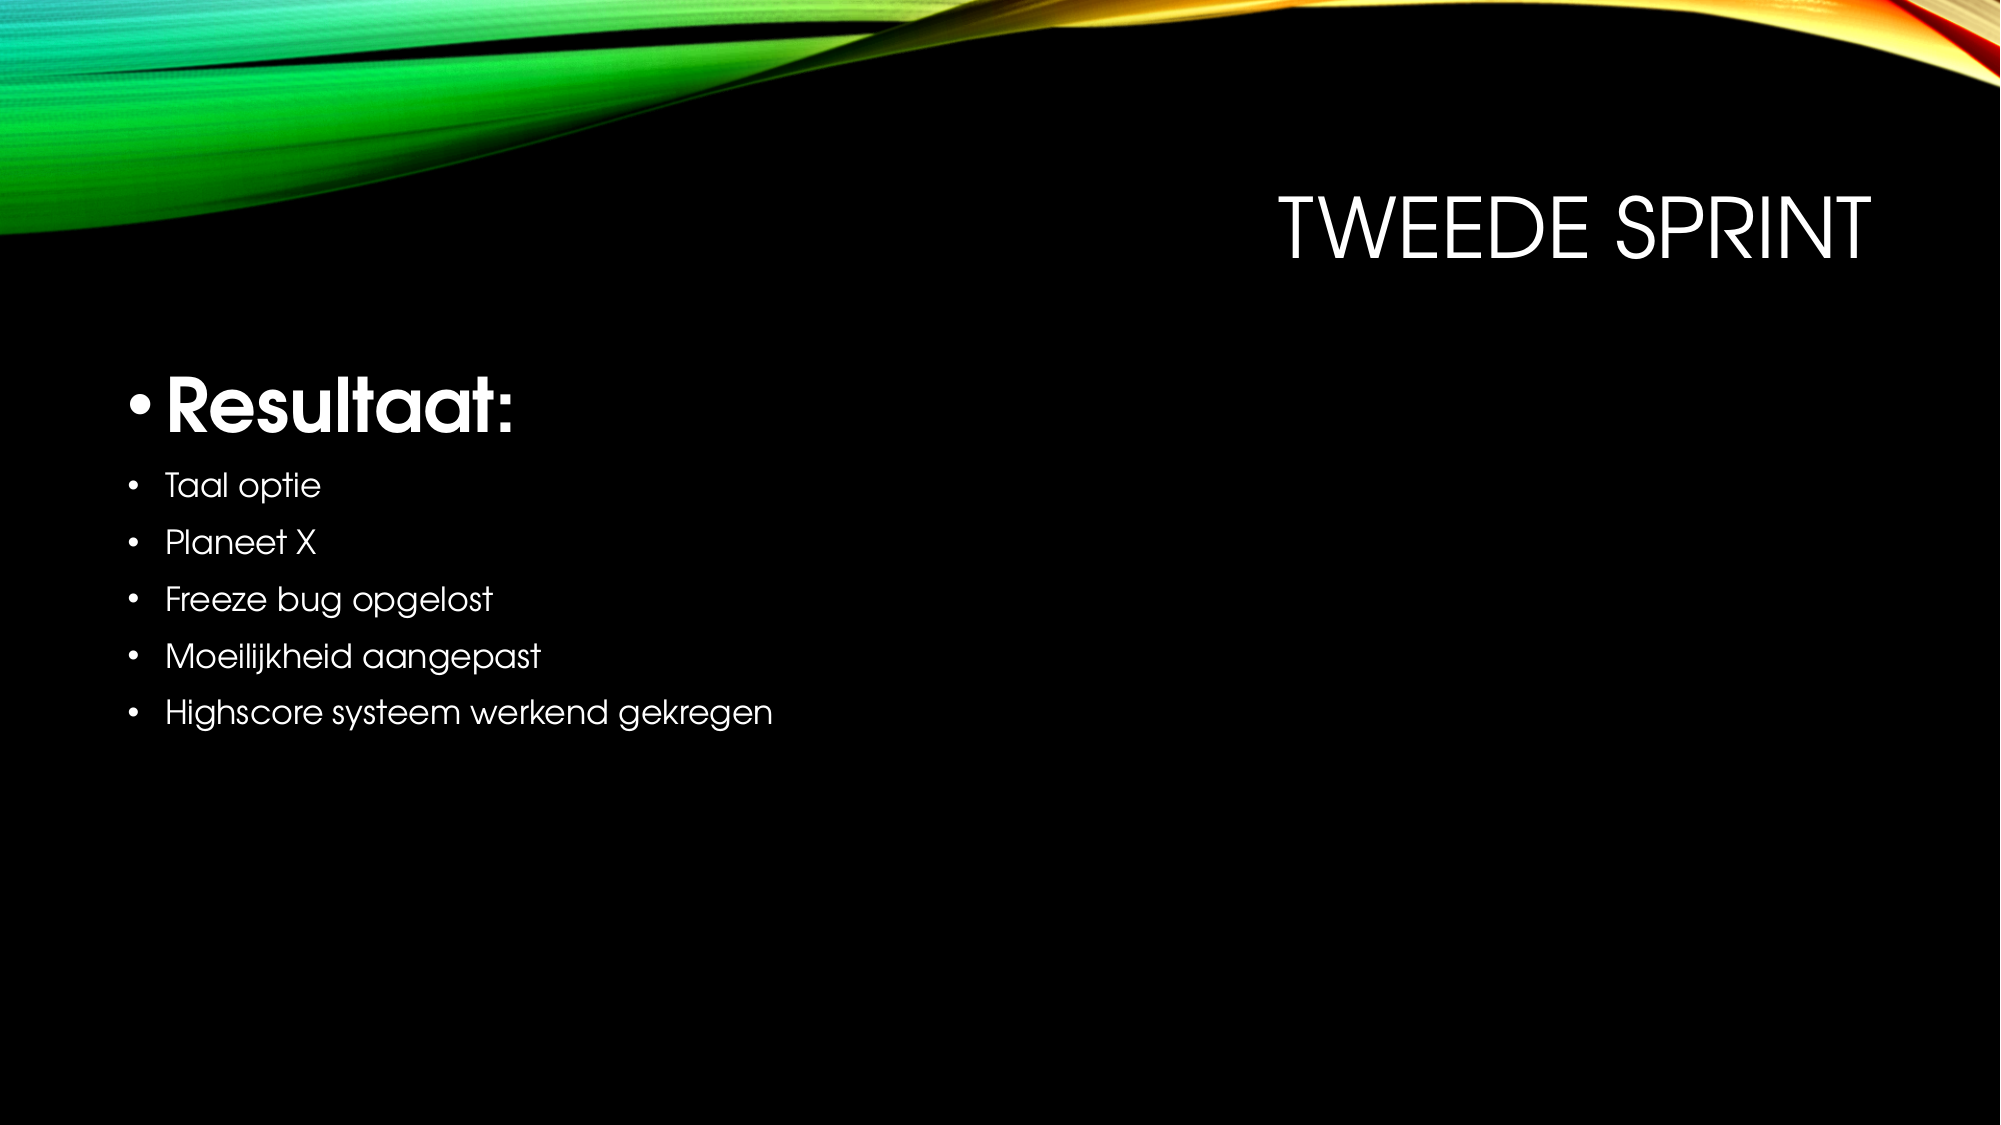

# Tweede sprint
Resultaat:
Taal optie
Planeet X
Freeze bug opgelost
Moeilijkheid aangepast
Highscore systeem werkend gekregen